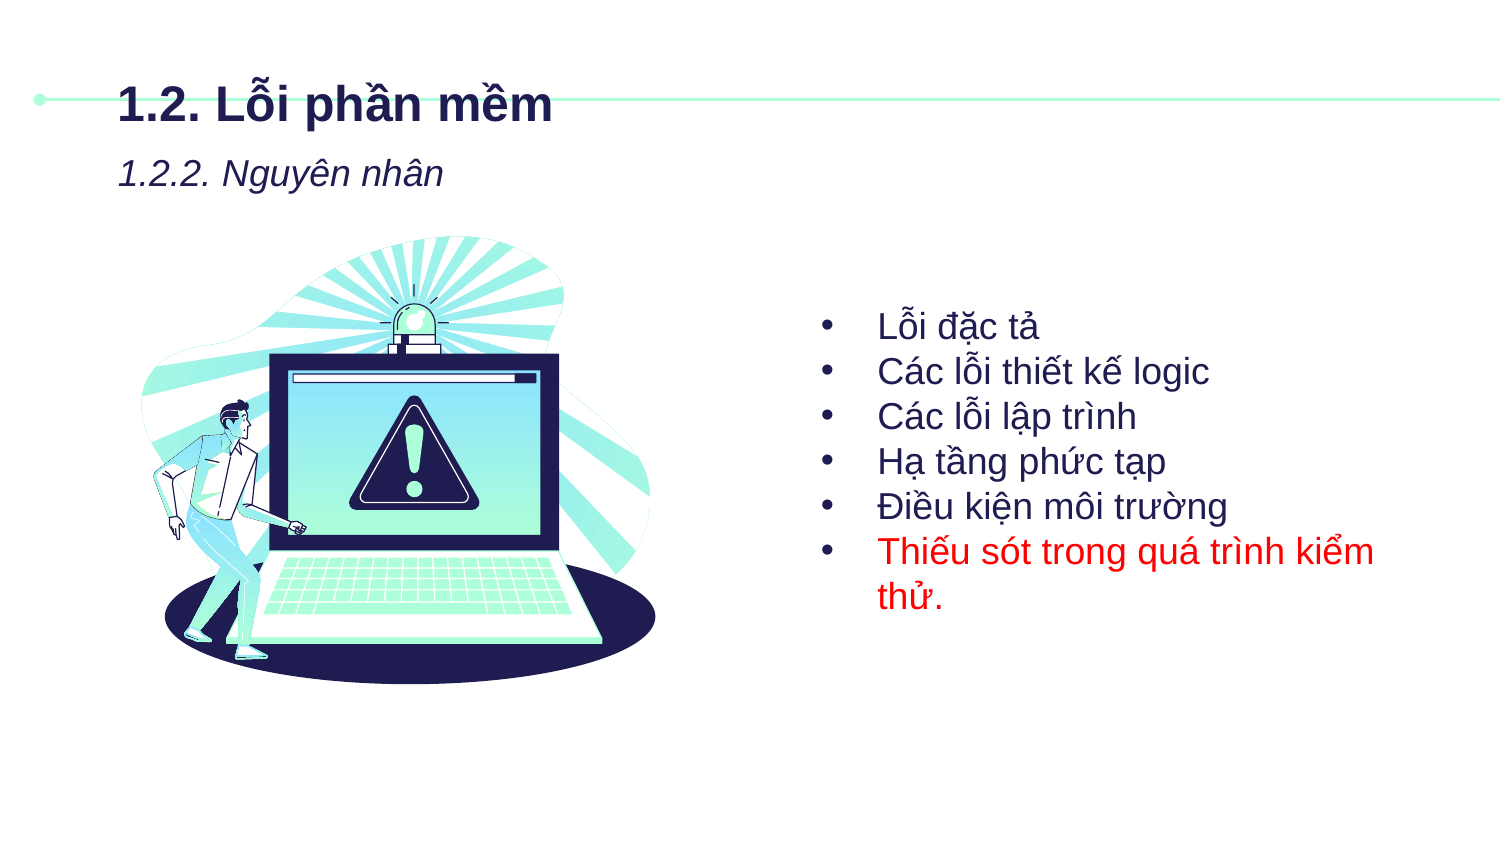

1.2. Lỗi phần mềm
1.2.2. Nguyên nhân

Lỗi đặc tả
Các lỗi thiết kế logic
Các lỗi lập trình
Hạ tầng phức tạp
Điều kiện môi trường
Thiếu sót trong quá trình kiểm thử.